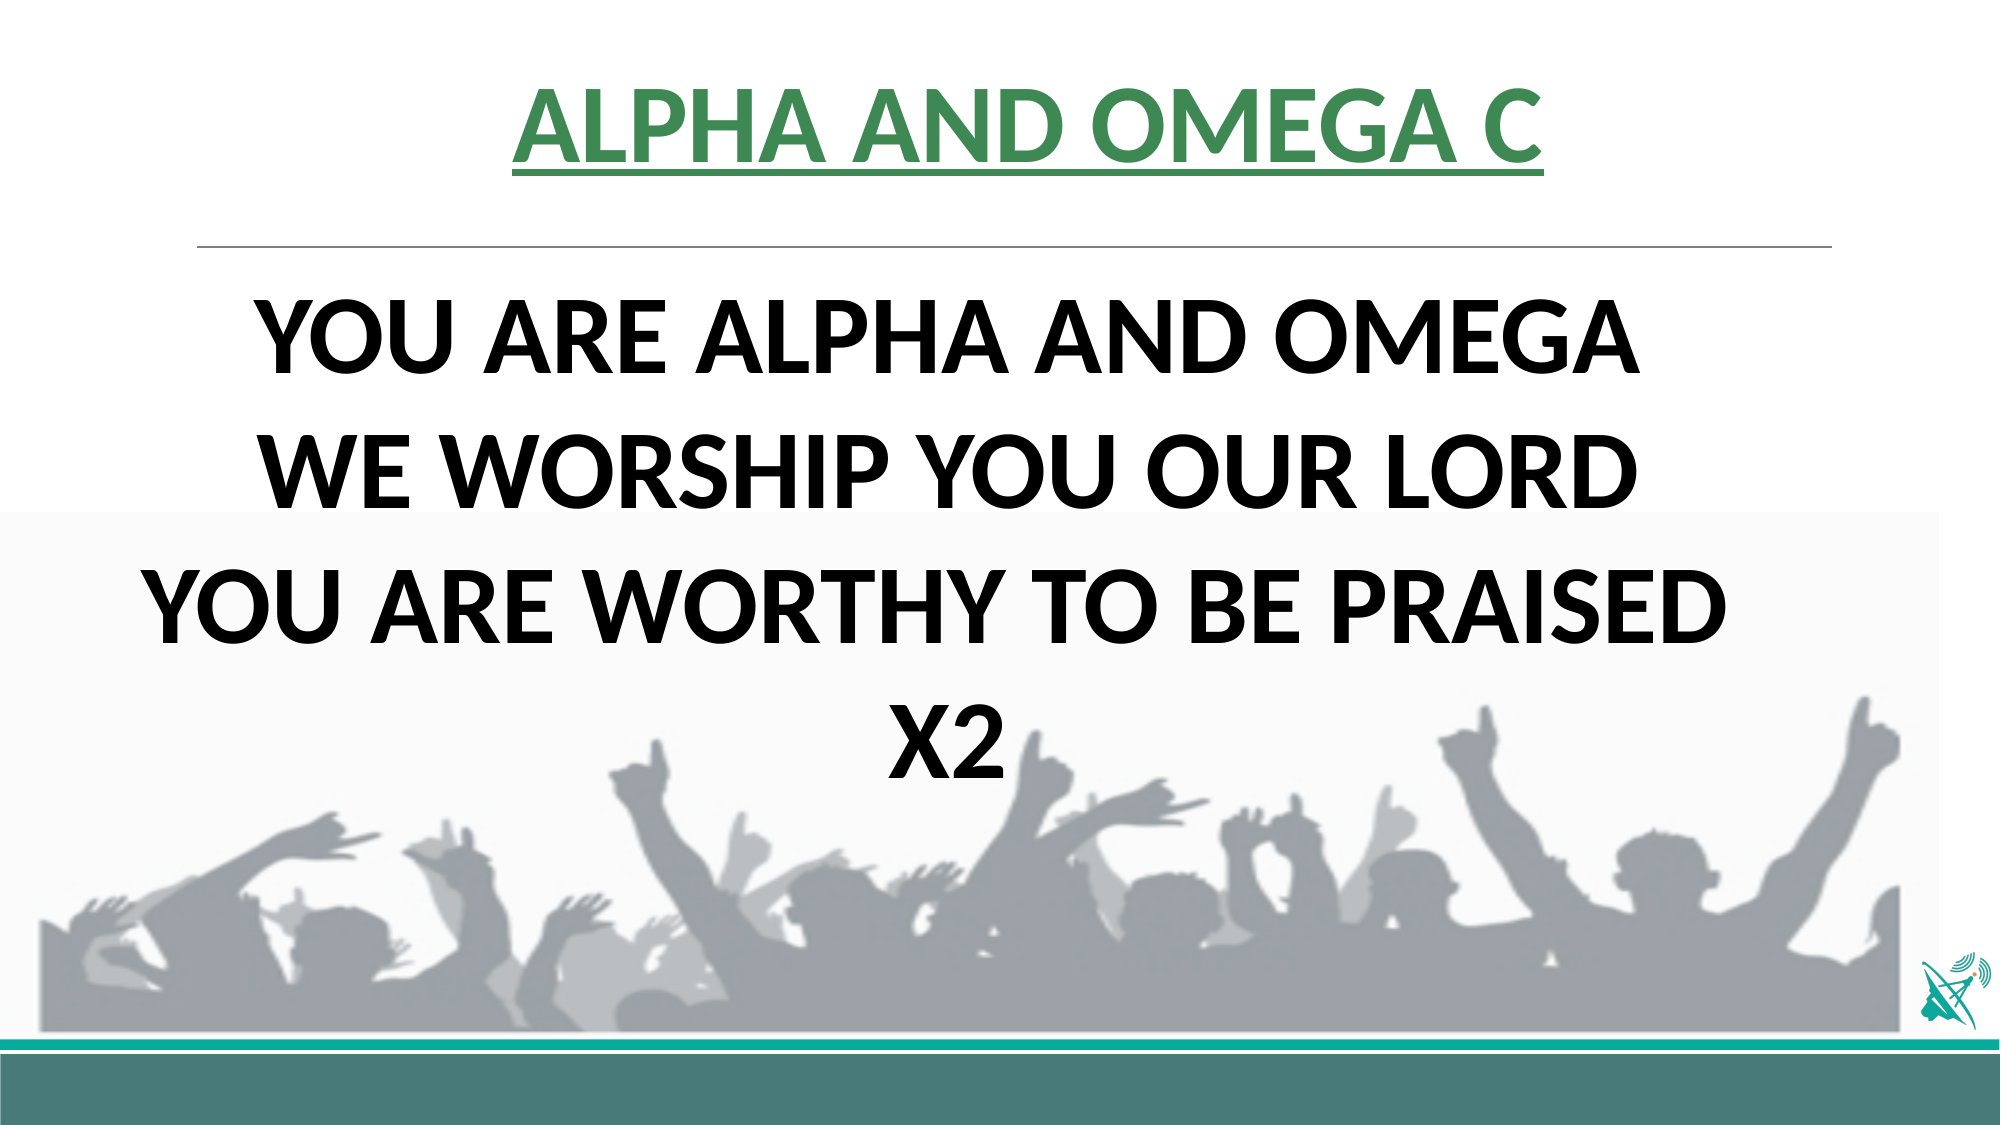

# ALPHA AND OMEGA C
YOU ARE ALPHA AND OMEGA
WE WORSHIP YOU OUR LORD
YOU ARE WORTHY TO BE PRAISED
X2